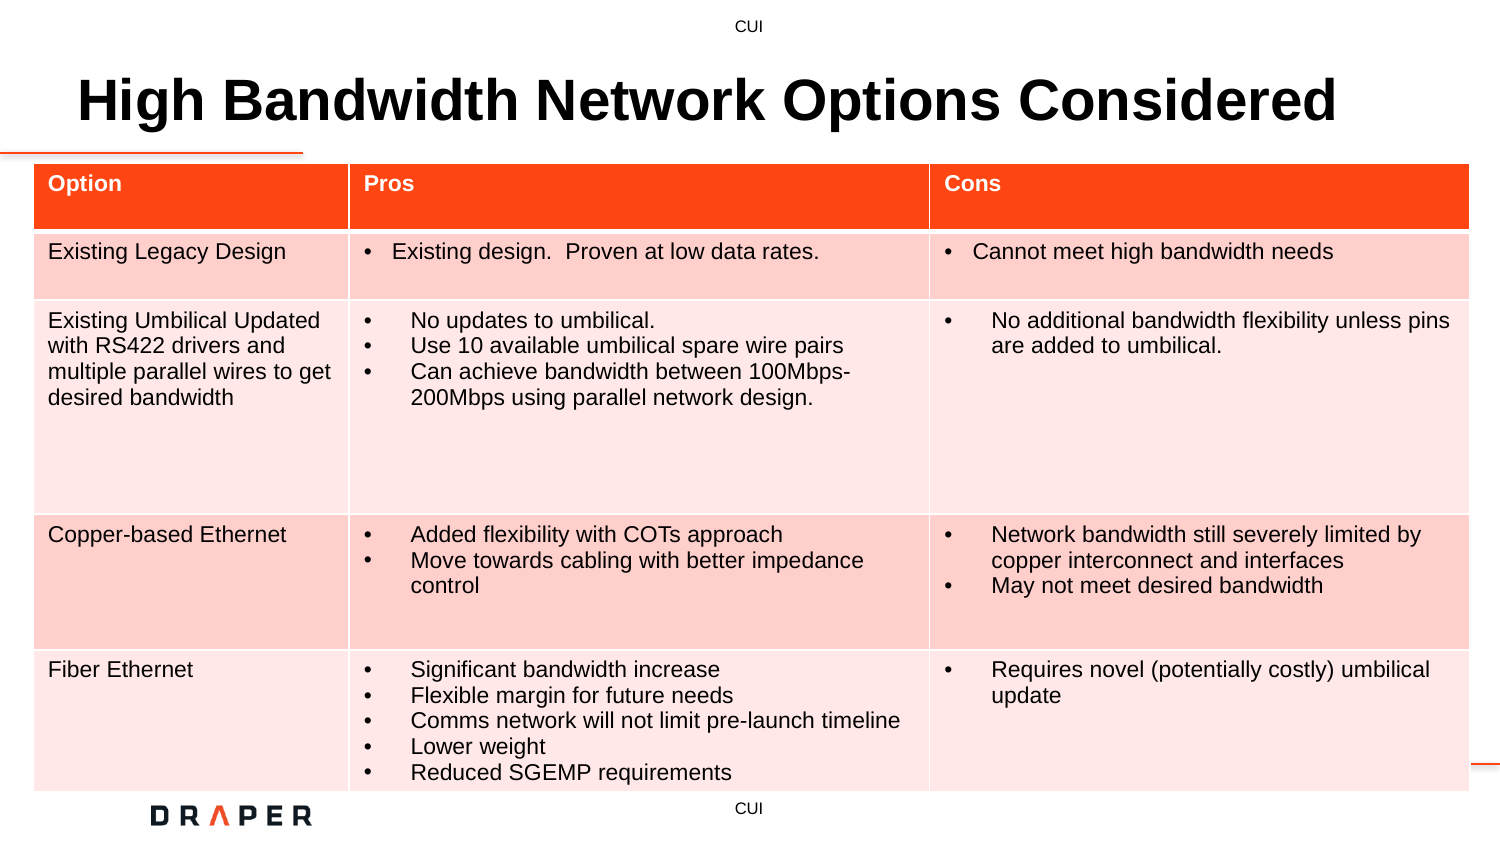

# High Bandwidth Network Options Considered
| Option | Pros | Cons |
| --- | --- | --- |
| Existing Legacy Design | Existing design. Proven at low data rates. | Cannot meet high bandwidth needs |
| Existing Umbilical Updated with RS422 drivers and multiple parallel wires to get desired bandwidth | No updates to umbilical. Use 10 available umbilical spare wire pairs Can achieve bandwidth between 100Mbps-200Mbps using parallel network design. | No additional bandwidth flexibility unless pins are added to umbilical. |
| Copper-based Ethernet | Added flexibility with COTs approach Move towards cabling with better impedance control | Network bandwidth still severely limited by copper interconnect and interfaces May not meet desired bandwidth |
| Fiber Ethernet | Significant bandwidth increase Flexible margin for future needs Comms network will not limit pre-launch timeline Lower weight Reduced SGEMP requirements | Requires novel (potentially costly) umbilical update |